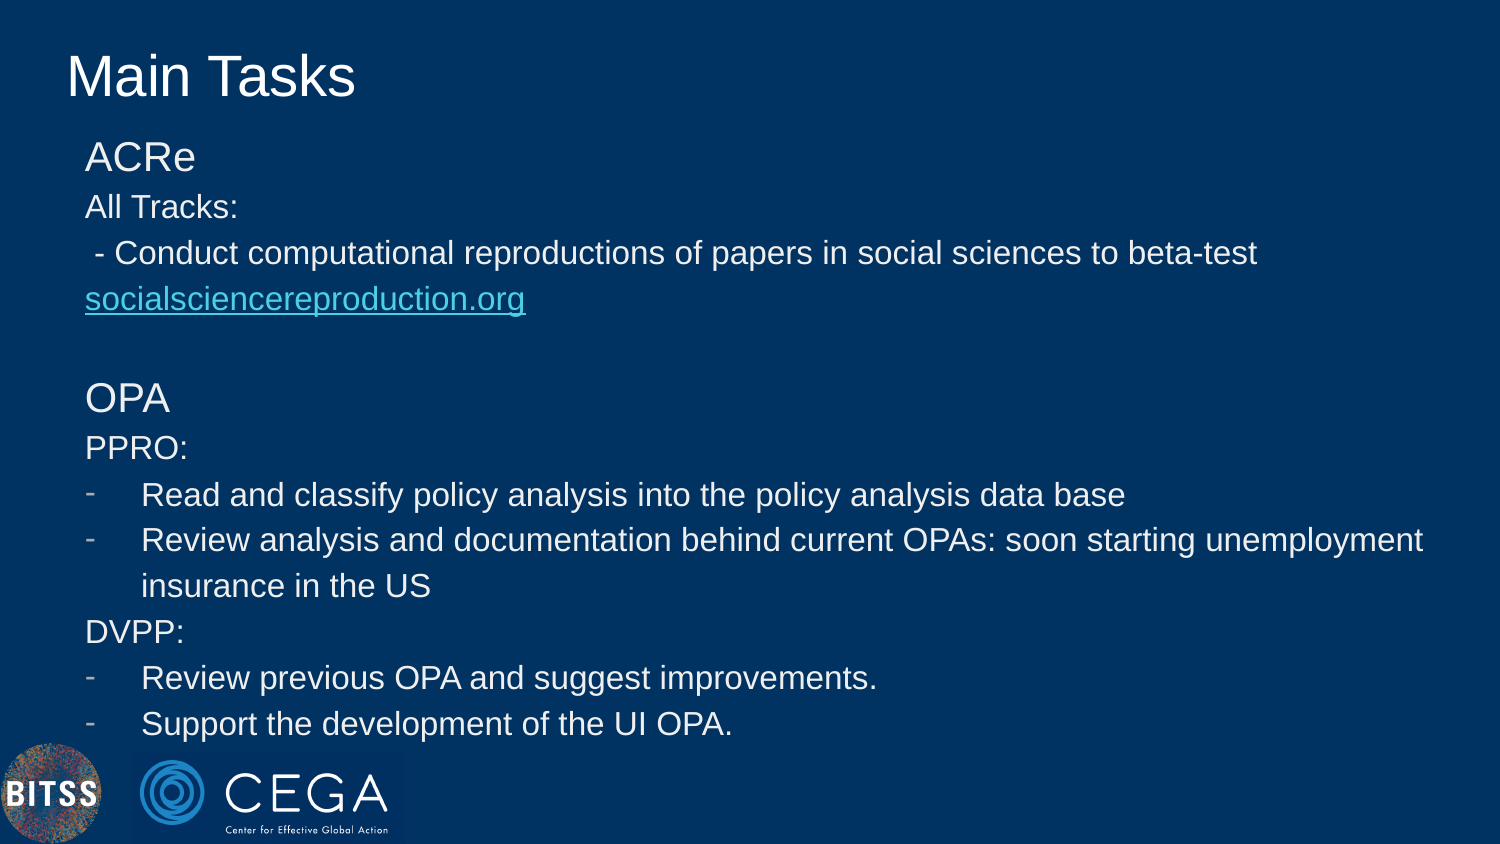

# Main Tasks
ACRe
All Tracks:
 - Conduct computational reproductions of papers in social sciences to beta-test socialsciencereproduction.org

OPA
PPRO:
Read and classify policy analysis into the policy analysis data base
Review analysis and documentation behind current OPAs: soon starting unemployment insurance in the US
DVPP:
Review previous OPA and suggest improvements.
Support the development of the UI OPA.